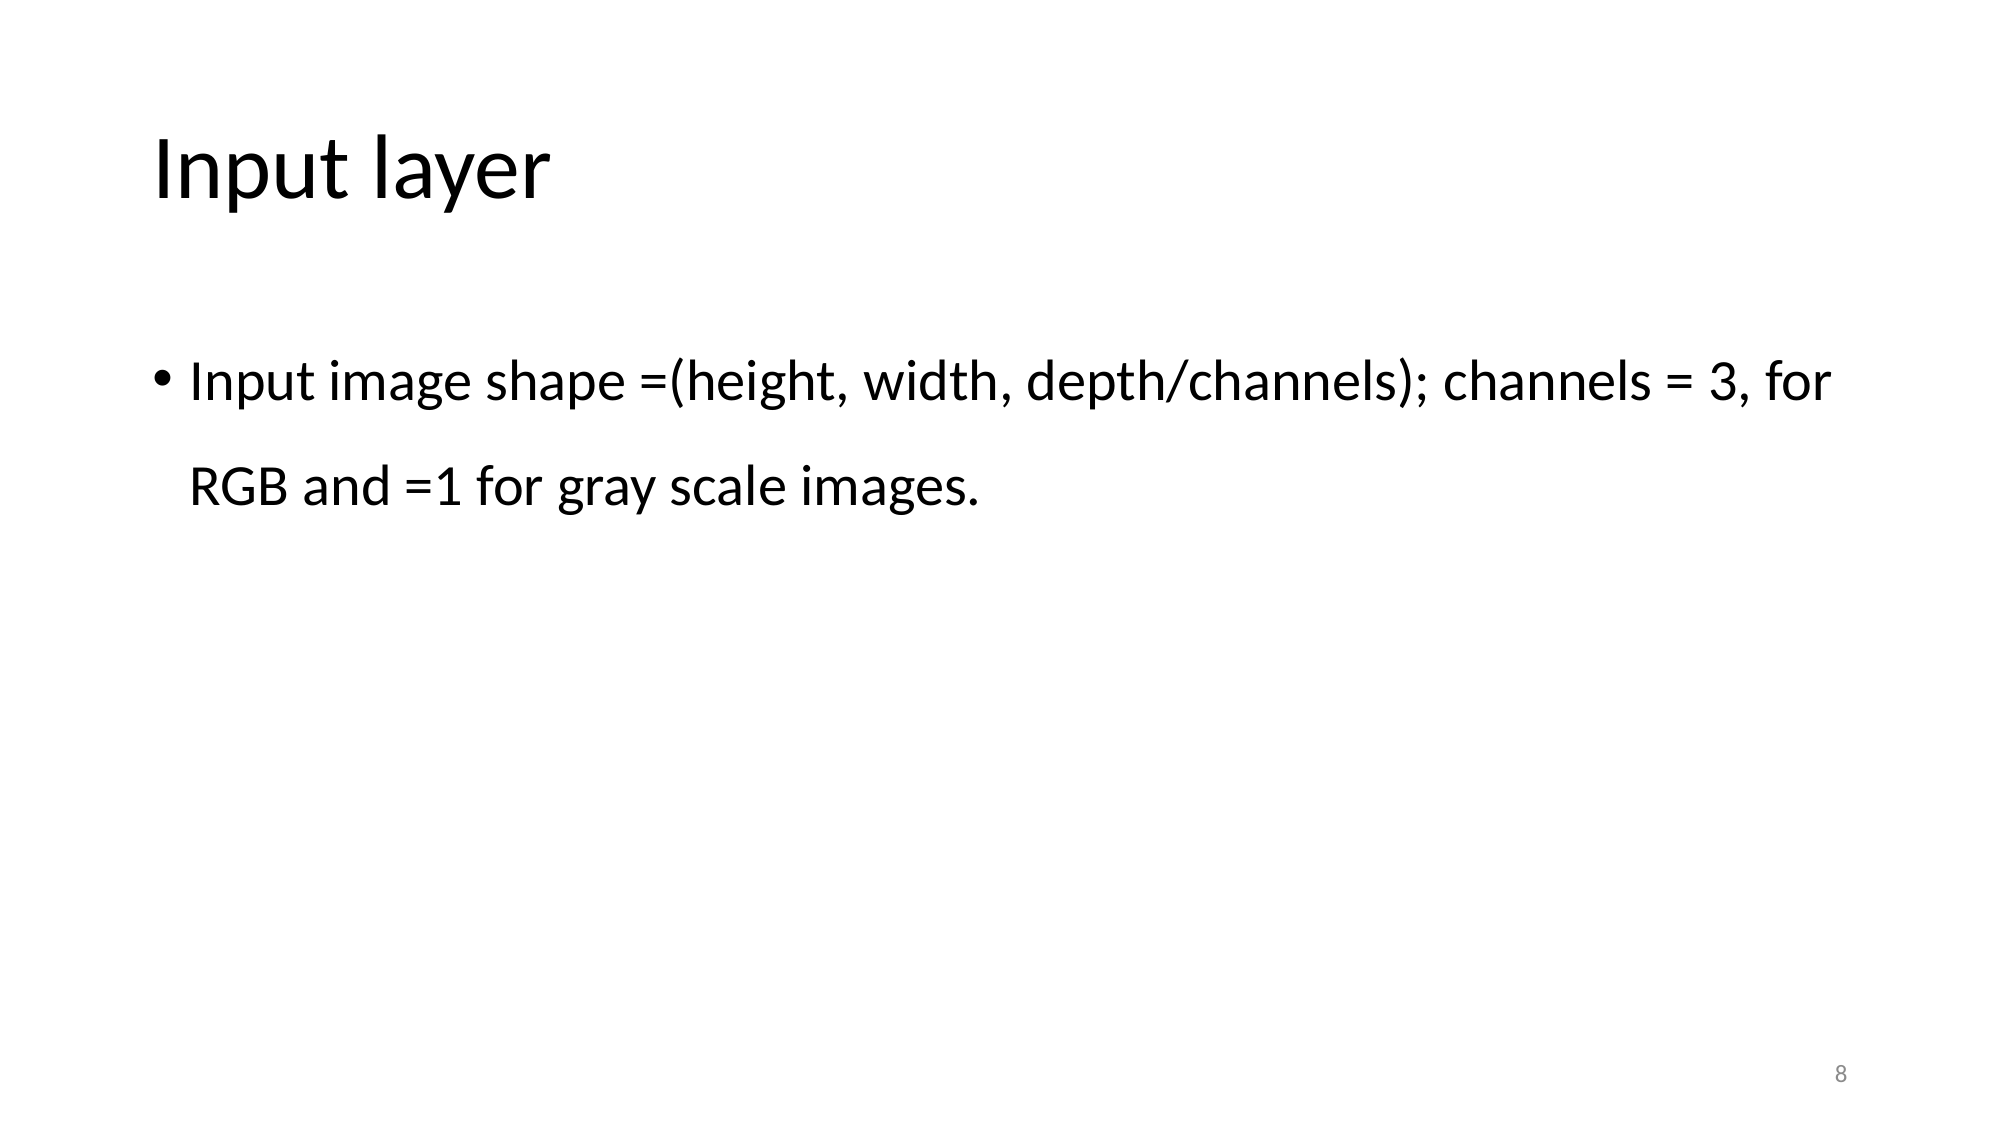

# Input layer
Input image shape =(height, width, depth/channels); channels = 3, for RGB and =1 for gray scale images.

8